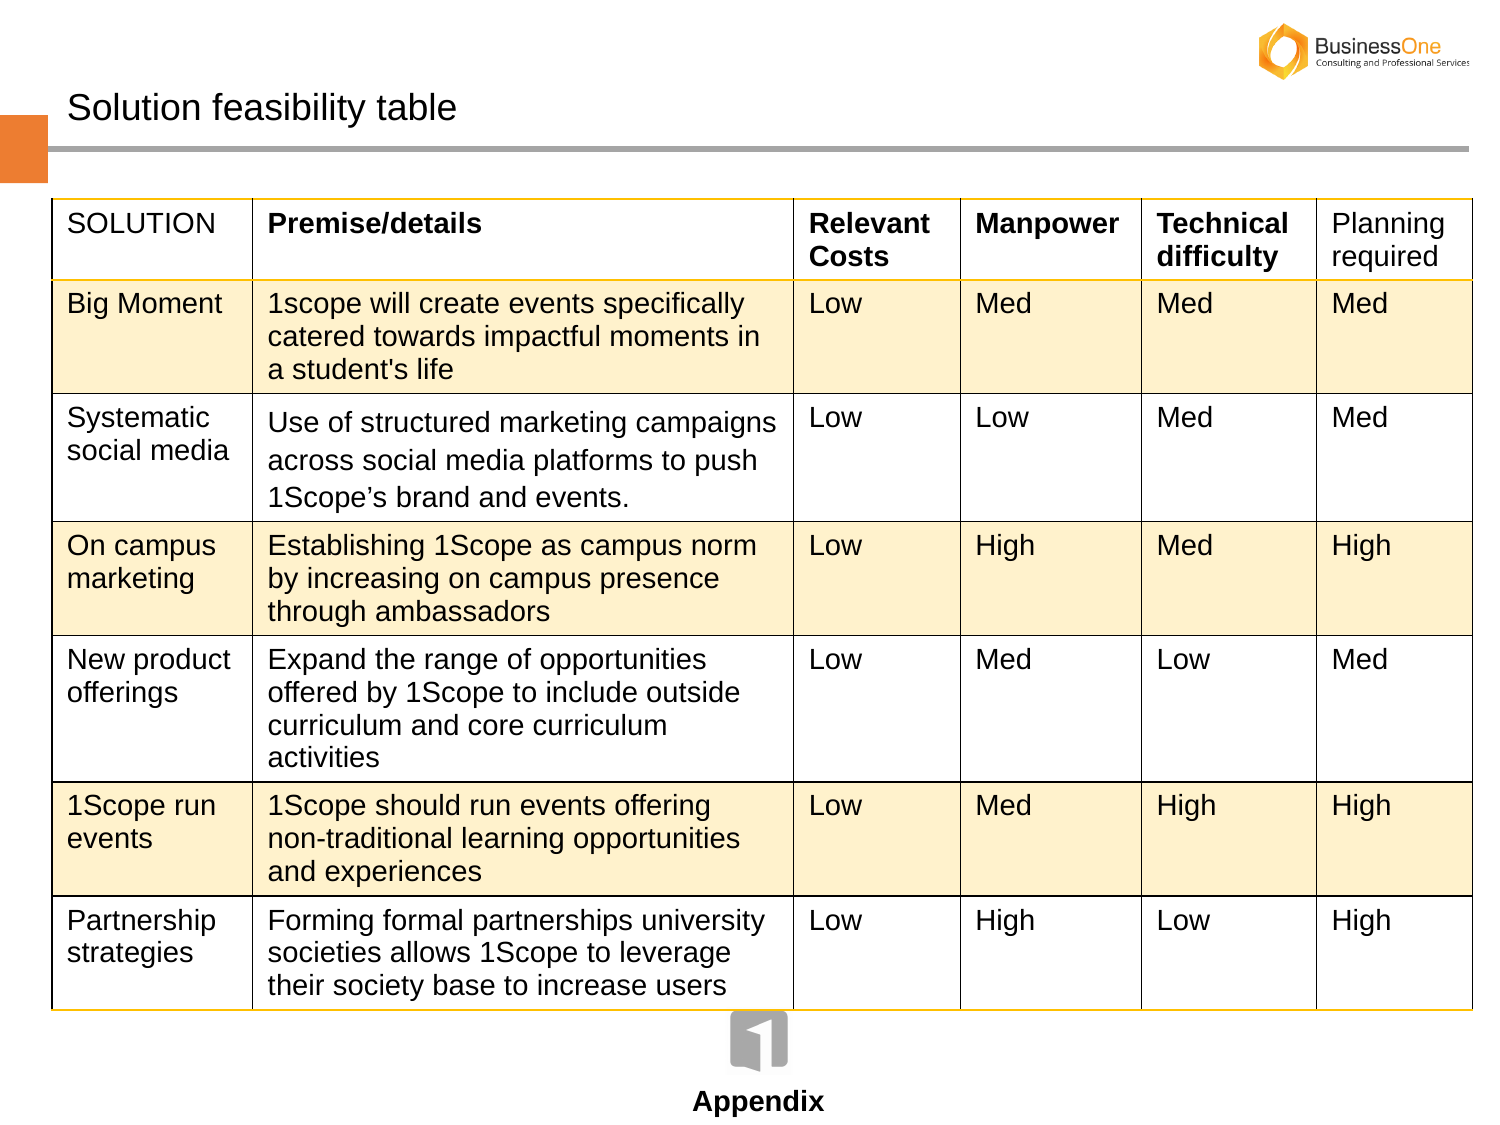

Solution feasibility table
| SOLUTION | Premise/details | Relevant Costs | Manpower | Technical difficulty | Planning required |
| --- | --- | --- | --- | --- | --- |
| Big Moment | 1scope will create events specifically catered towards impactful moments in a student's life | Low | Med | Med | Med |
| Systematic social media | Use of structured marketing campaigns across social media platforms to push 1Scope’s brand and events. | Low | Low | Med | Med |
| On campus marketing | Establishing 1Scope as campus norm by increasing on campus presence through ambassadors | Low | High | Med | High |
| New product offerings | Expand the range of opportunities offered by 1Scope to include outside curriculum and core curriculum activities | Low | Med | Low | Med |
| 1Scope run events | 1Scope should run events offering non-traditional learning opportunities and experiences | Low | Med | High | High |
| Partnership strategies | Forming formal partnerships university societies allows 1Scope to leverage their society base to increase users | Low | High | Low | High |